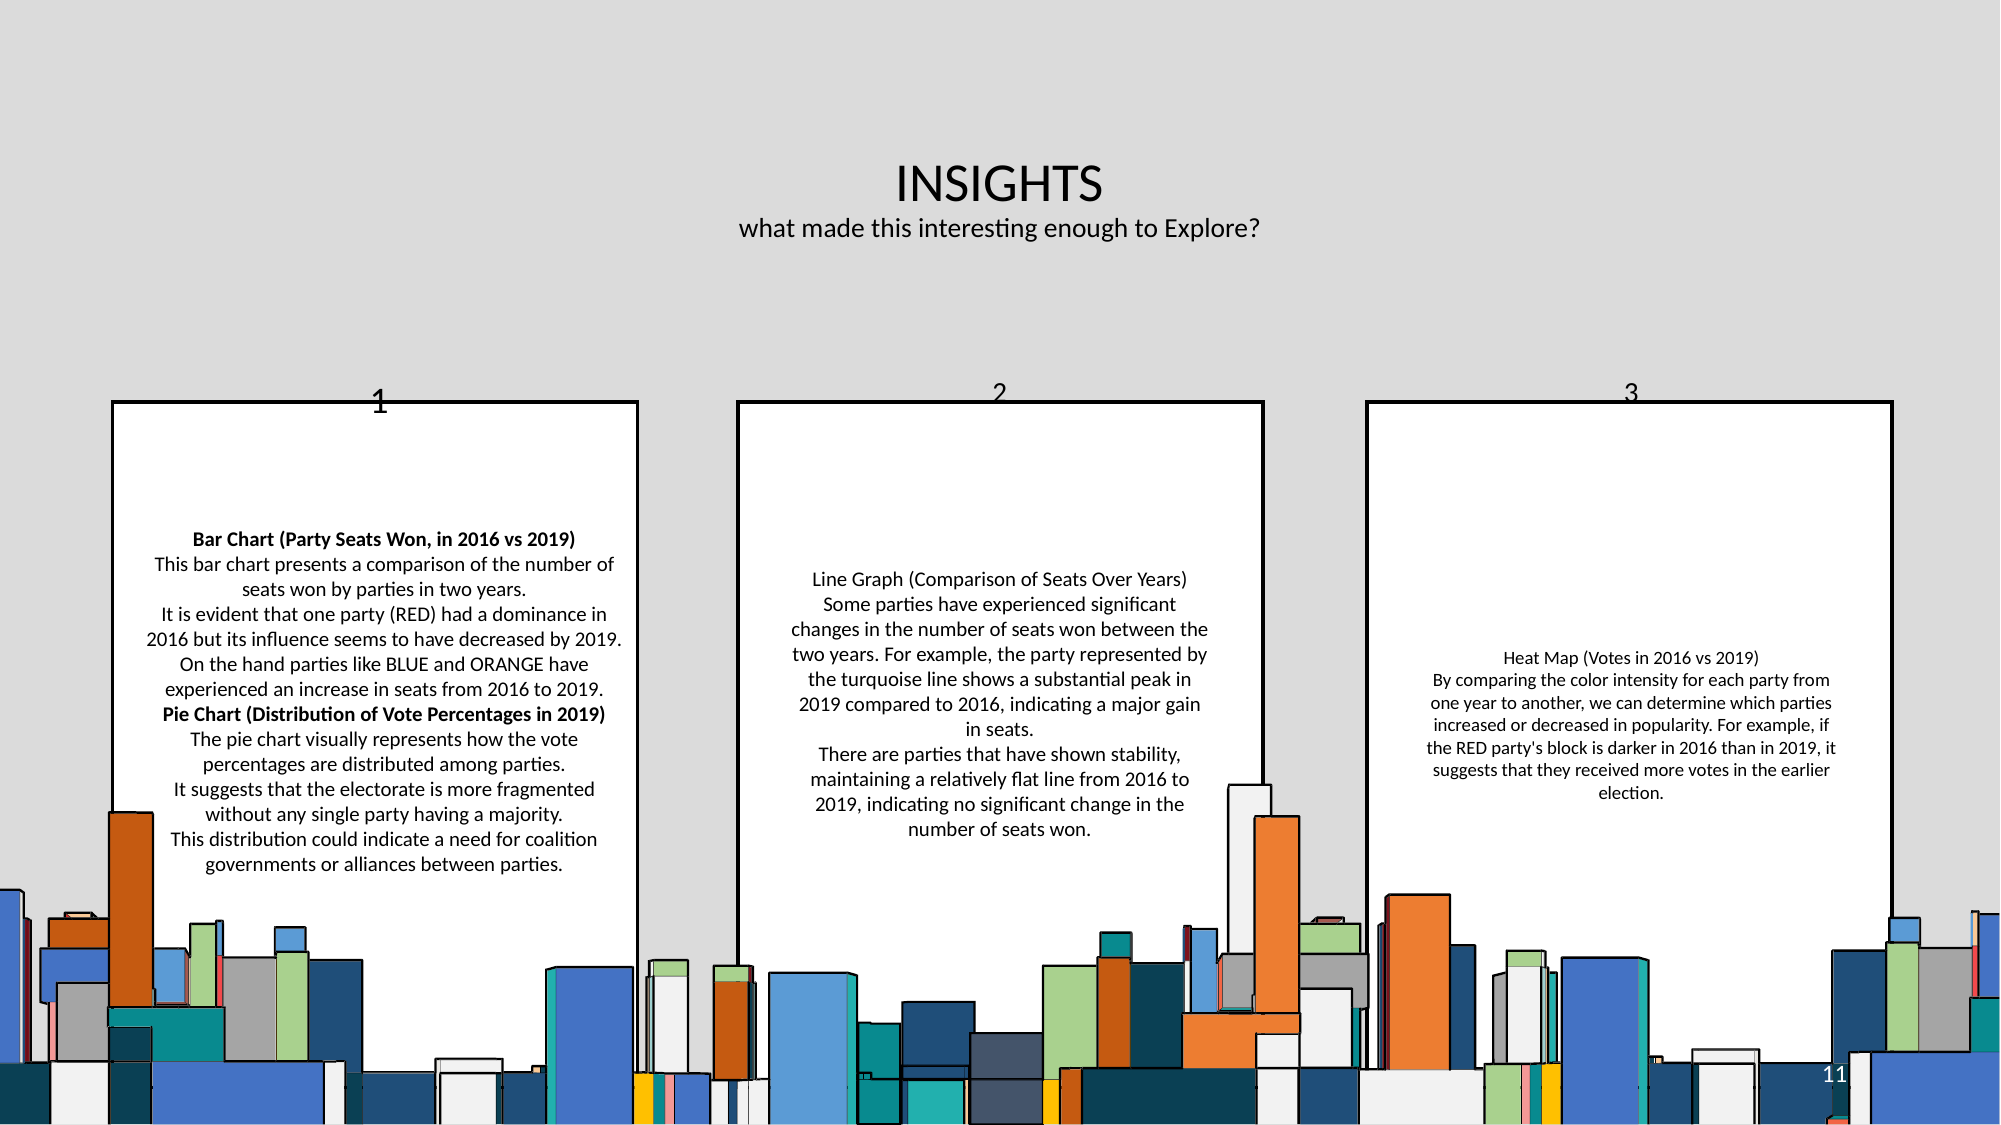

# INSIGHTS what made this interesting enough to Explore?
2
3
1
Line Graph (Comparison of Seats Over Years)
Some parties have experienced significant changes in the number of seats won between the two years. For example, the party represented by the turquoise line shows a substantial peak in 2019 compared to 2016, indicating a major gain in seats.
There are parties that have shown stability, maintaining a relatively flat line from 2016 to 2019, indicating no significant change in the number of seats won.
Heat Map (Votes in 2016 vs 2019)
By comparing the color intensity for each party from one year to another, we can determine which parties increased or decreased in popularity. For example, if the RED party's block is darker in 2016 than in 2019, it suggests that they received more votes in the earlier election.
Bar Chart (Party Seats Won, in 2016 vs 2019)
This bar chart presents a comparison of the number of seats won by parties in two years.
It is evident that one party (RED) had a dominance in 2016 but its influence seems to have decreased by 2019. On the hand parties like BLUE and ORANGE have experienced an increase in seats from 2016 to 2019.
Pie Chart (Distribution of Vote Percentages in 2019)
The pie chart visually represents how the vote percentages are distributed among parties.
It suggests that the electorate is more fragmented without any single party having a majority.
This distribution could indicate a need for coalition governments or alliances between parties.

11